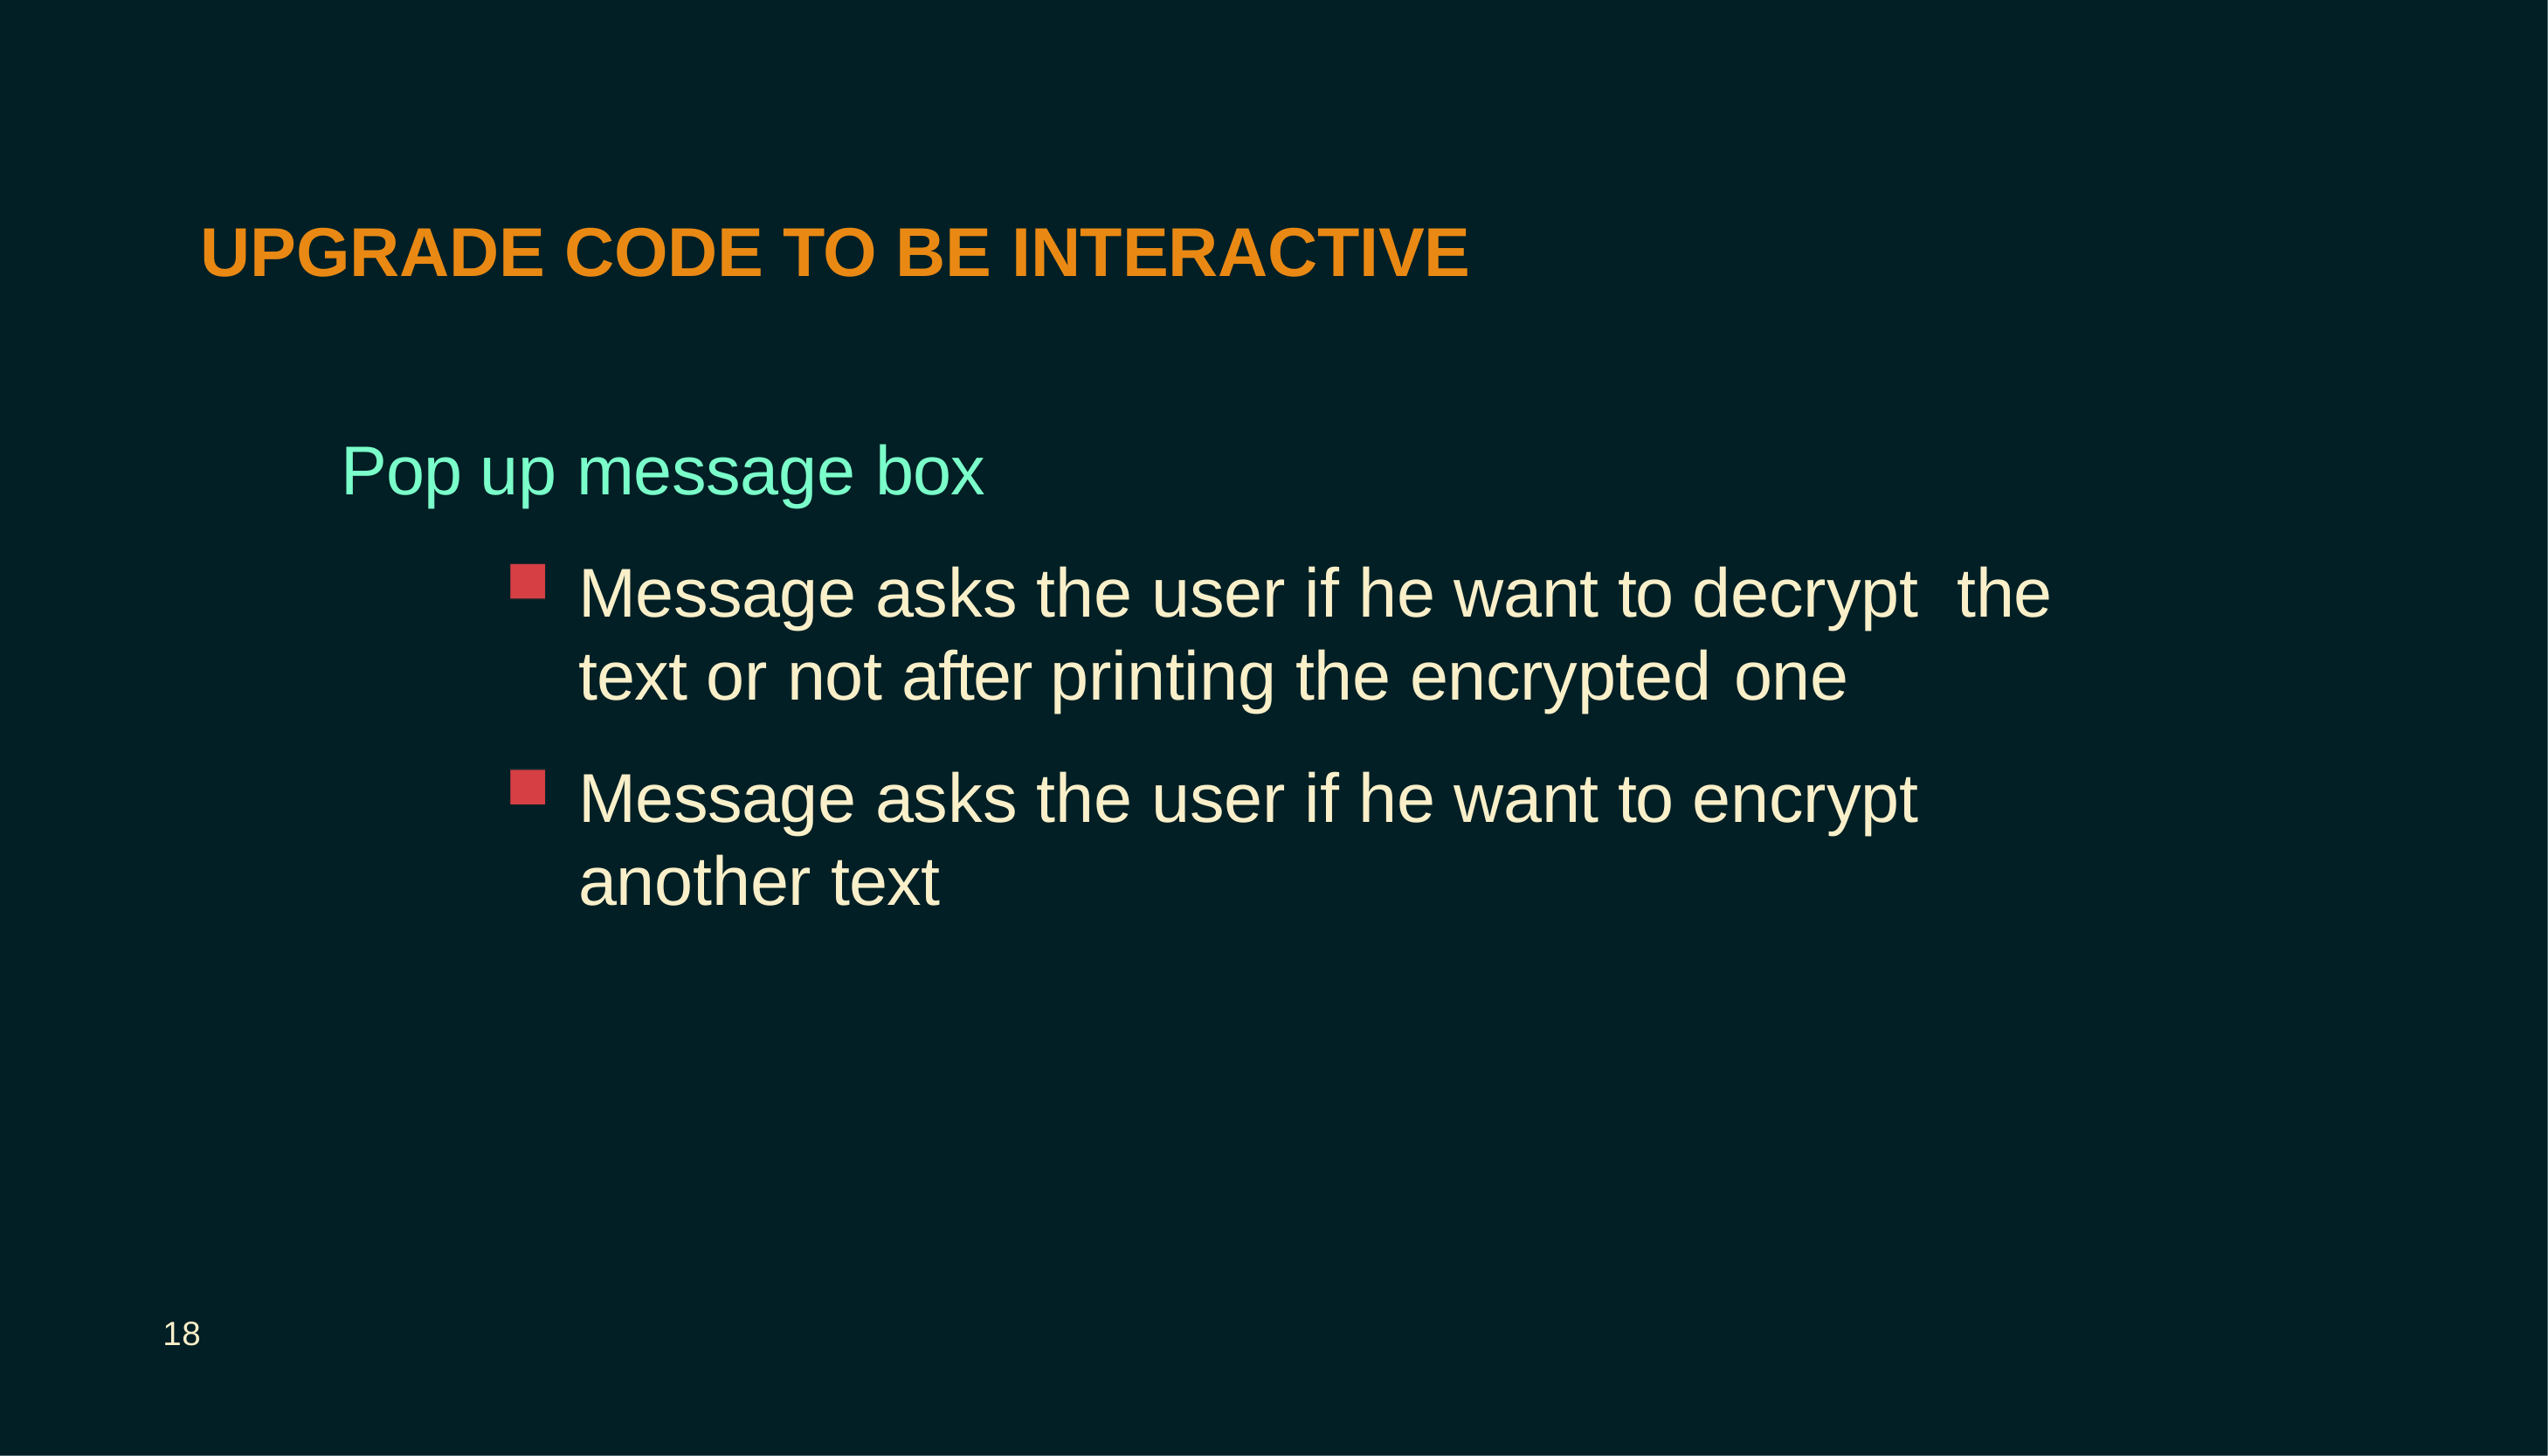

# UPGRADE CODE TO BE INTERACTIVE
Pop up message box
Message asks the user if he want to decrypt  the text or not after printing the encrypted one
Message asks the user if he want to encrypt  another text

18